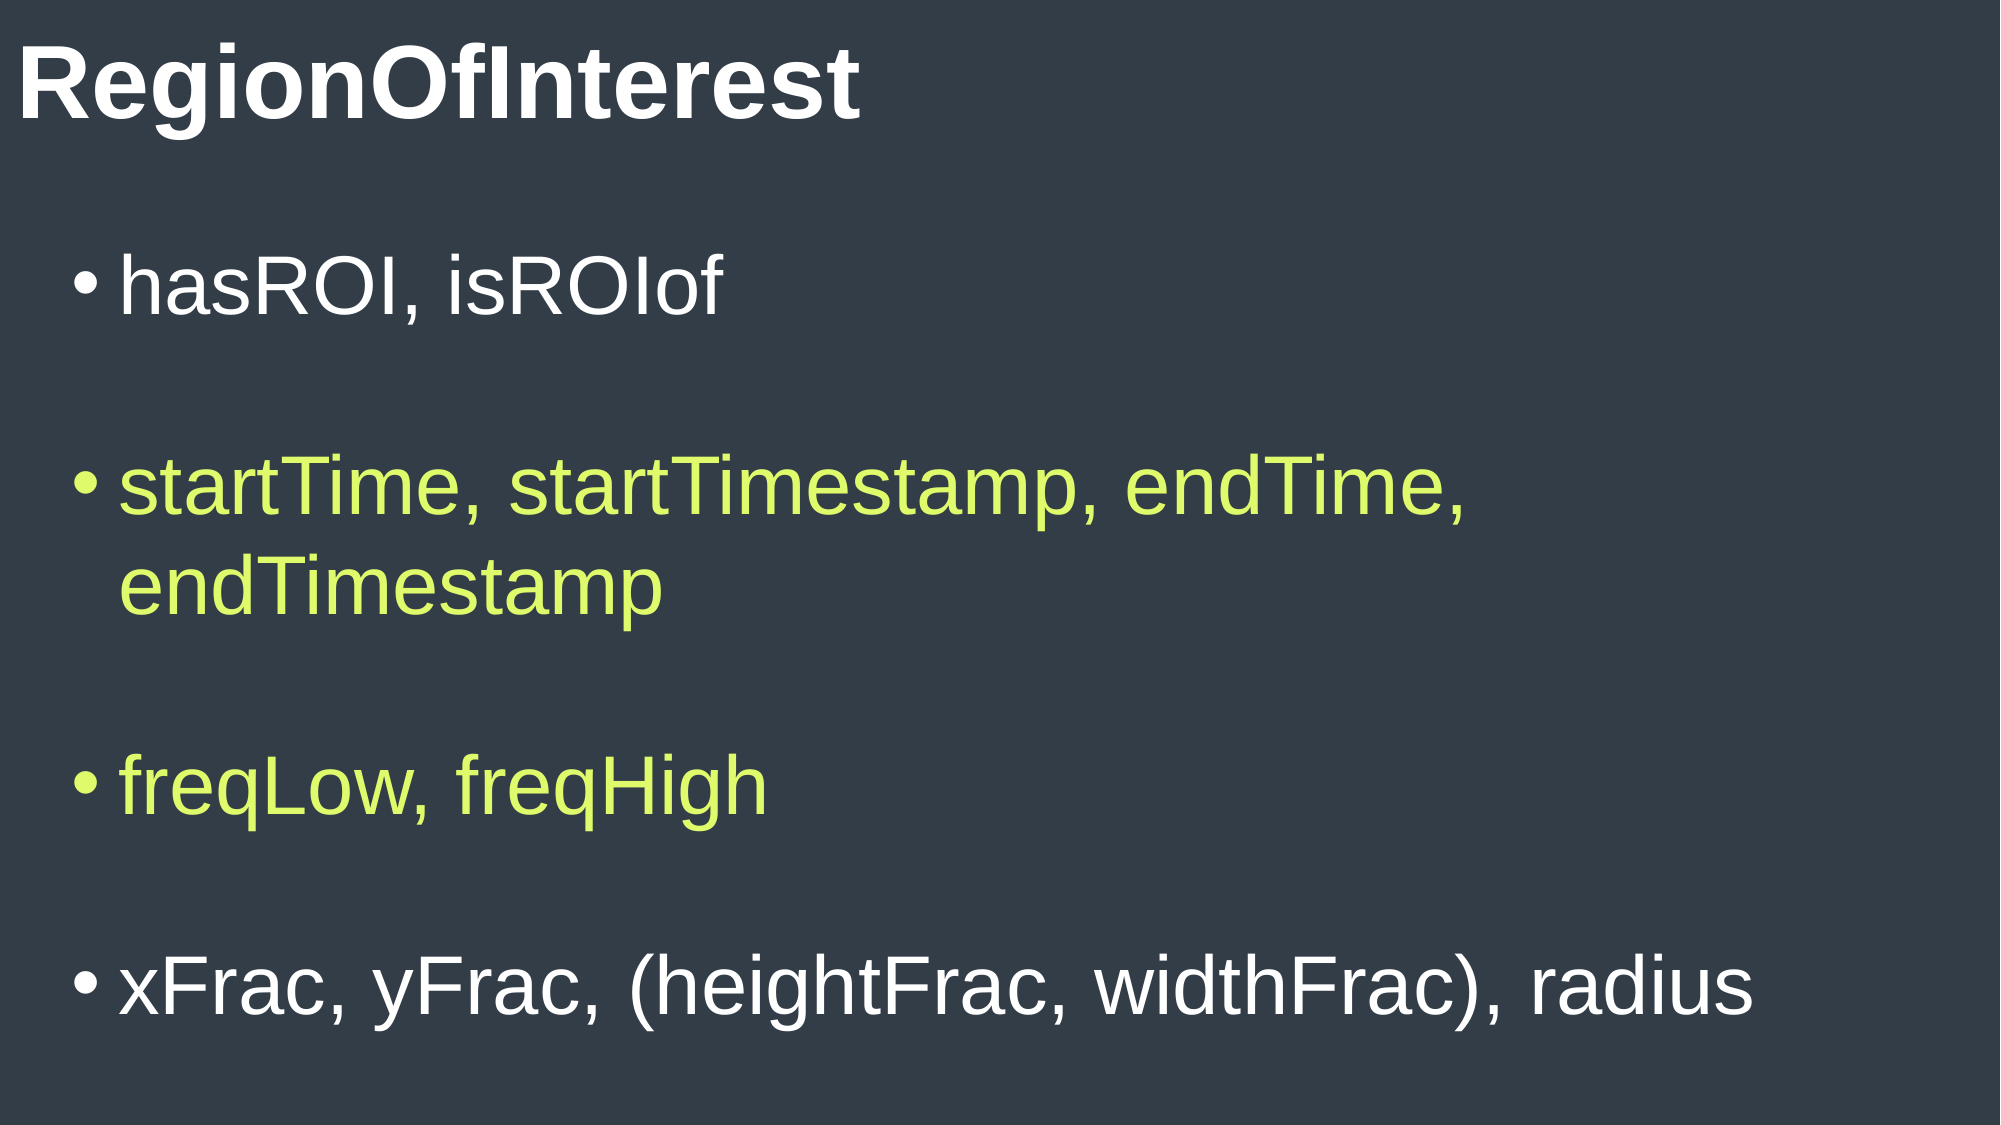

# RegionOfInterest
hasROI, isROIof

startTime, startTimestamp, endTime, endTimestamp

freqLow, freqHigh

xFrac, yFrac, (heightFrac, widthFrac), radius